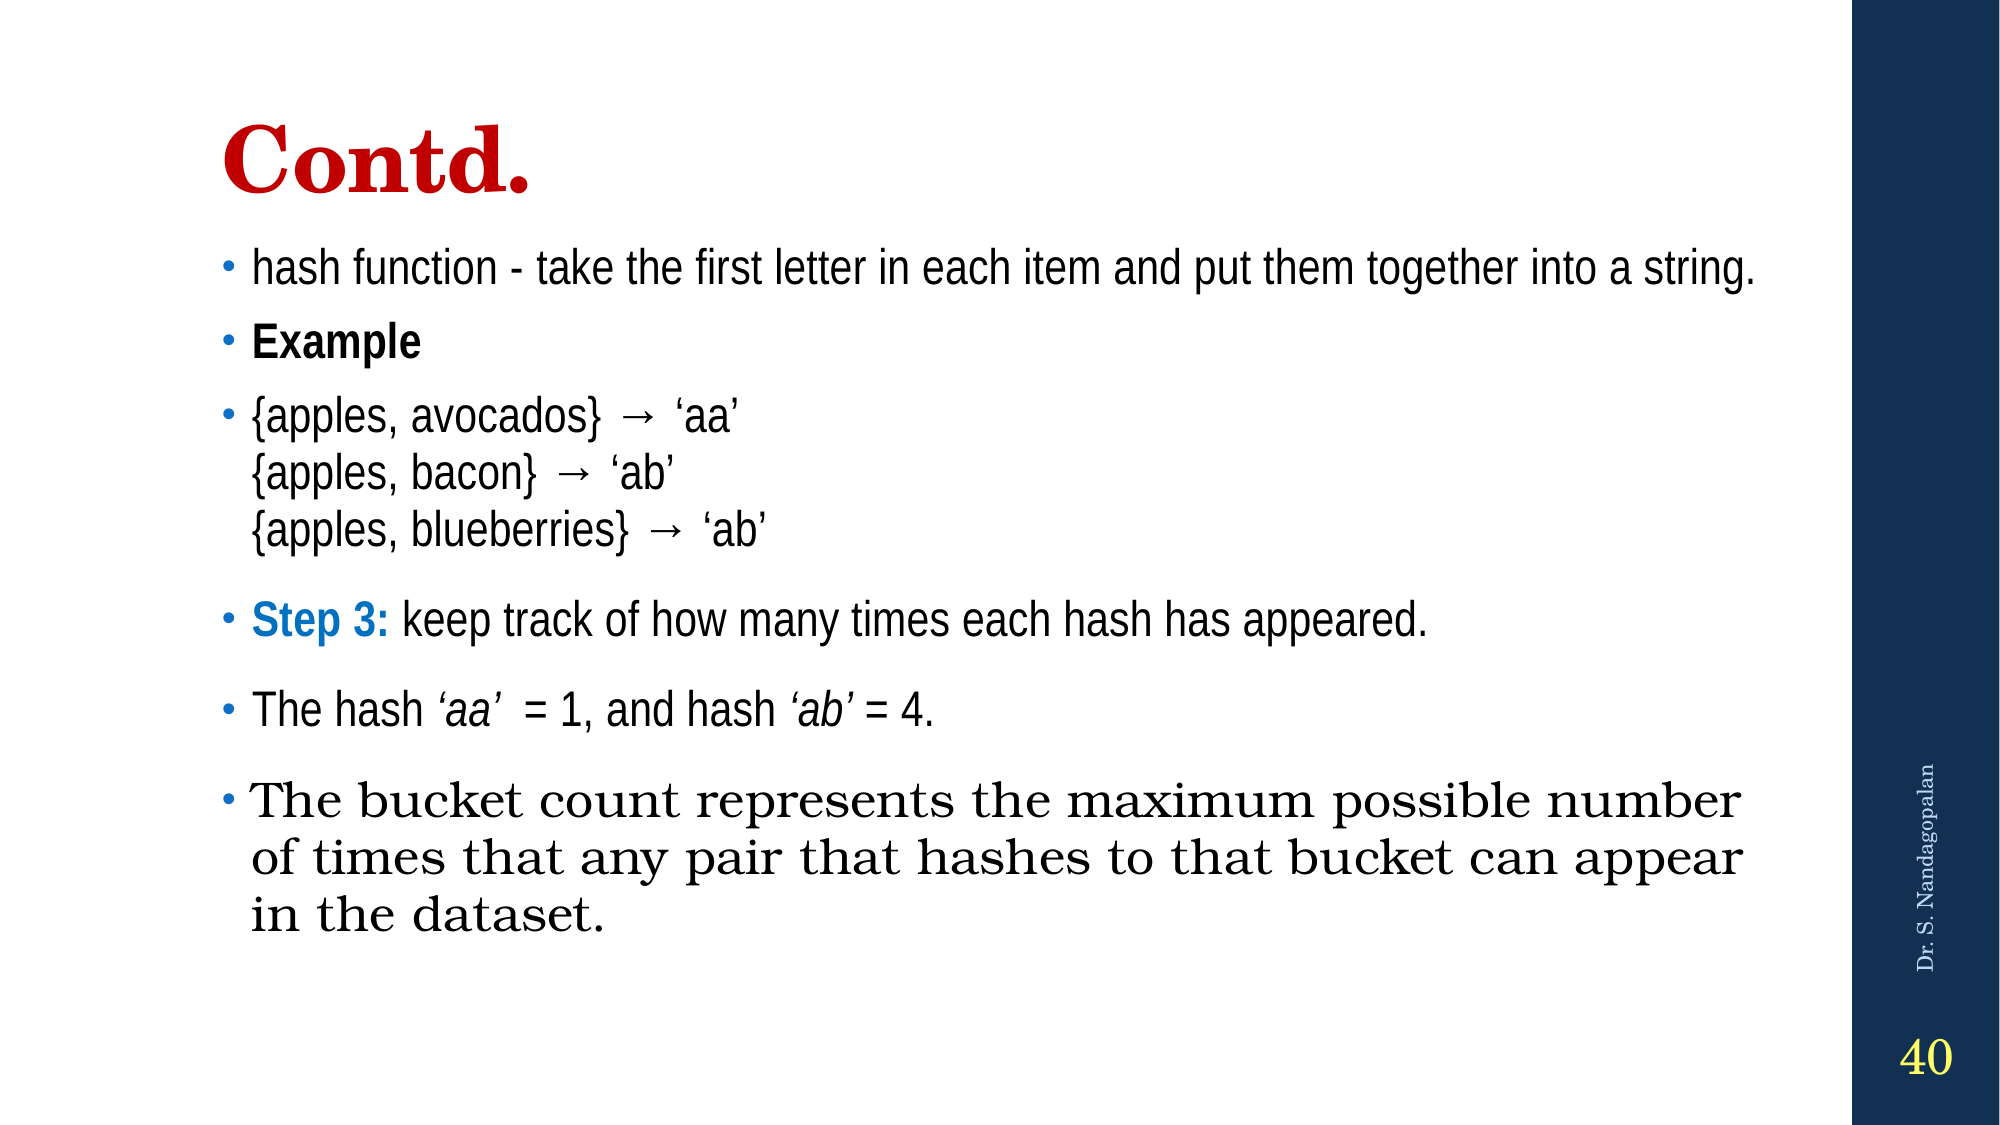

# Contd.
hash function - take the first letter in each item and put them together into a string.
Example
{apples, avocados} → ‘aa’
{apples, bacon} → ‘ab’
{apples, blueberries} → ‘ab’
Step 3: keep track of how many times each hash has appeared.
The hash ‘aa’  = 1, and hash ‘ab’ = 4.
The bucket count represents the maximum possible number of times that any pair that hashes to that bucket can appear in the dataset.
Dr. S. Nandagopalan
40